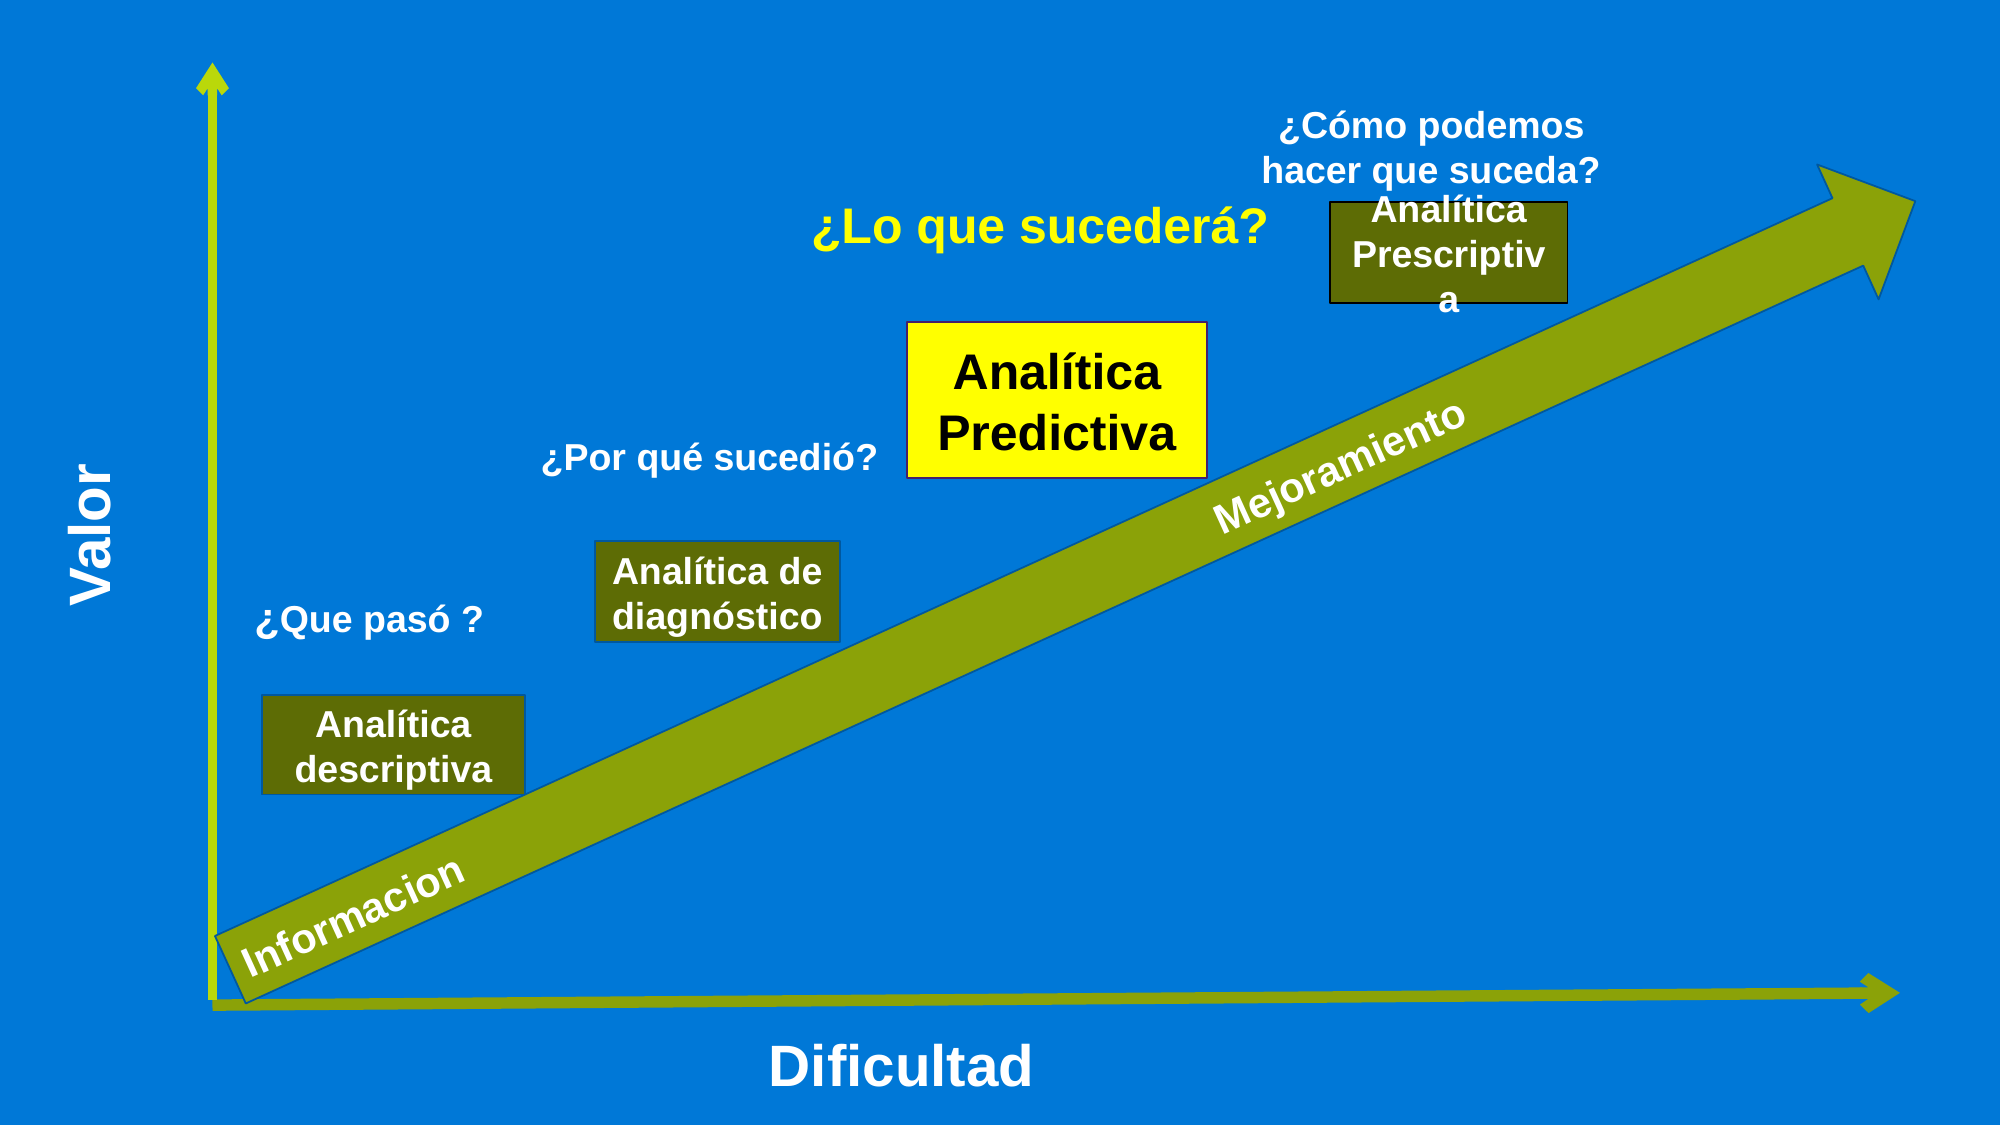

¿Cómo podemos hacer que suceda?
¿Lo que sucederá?
Analítica Prescriptiva
Analítica
Predictiva
¿Por qué sucedió?
Valor
Informacion					                Mejoramiento
Analítica de diagnóstico
¿Que pasó ?
Analítica descriptiva
Dificultad